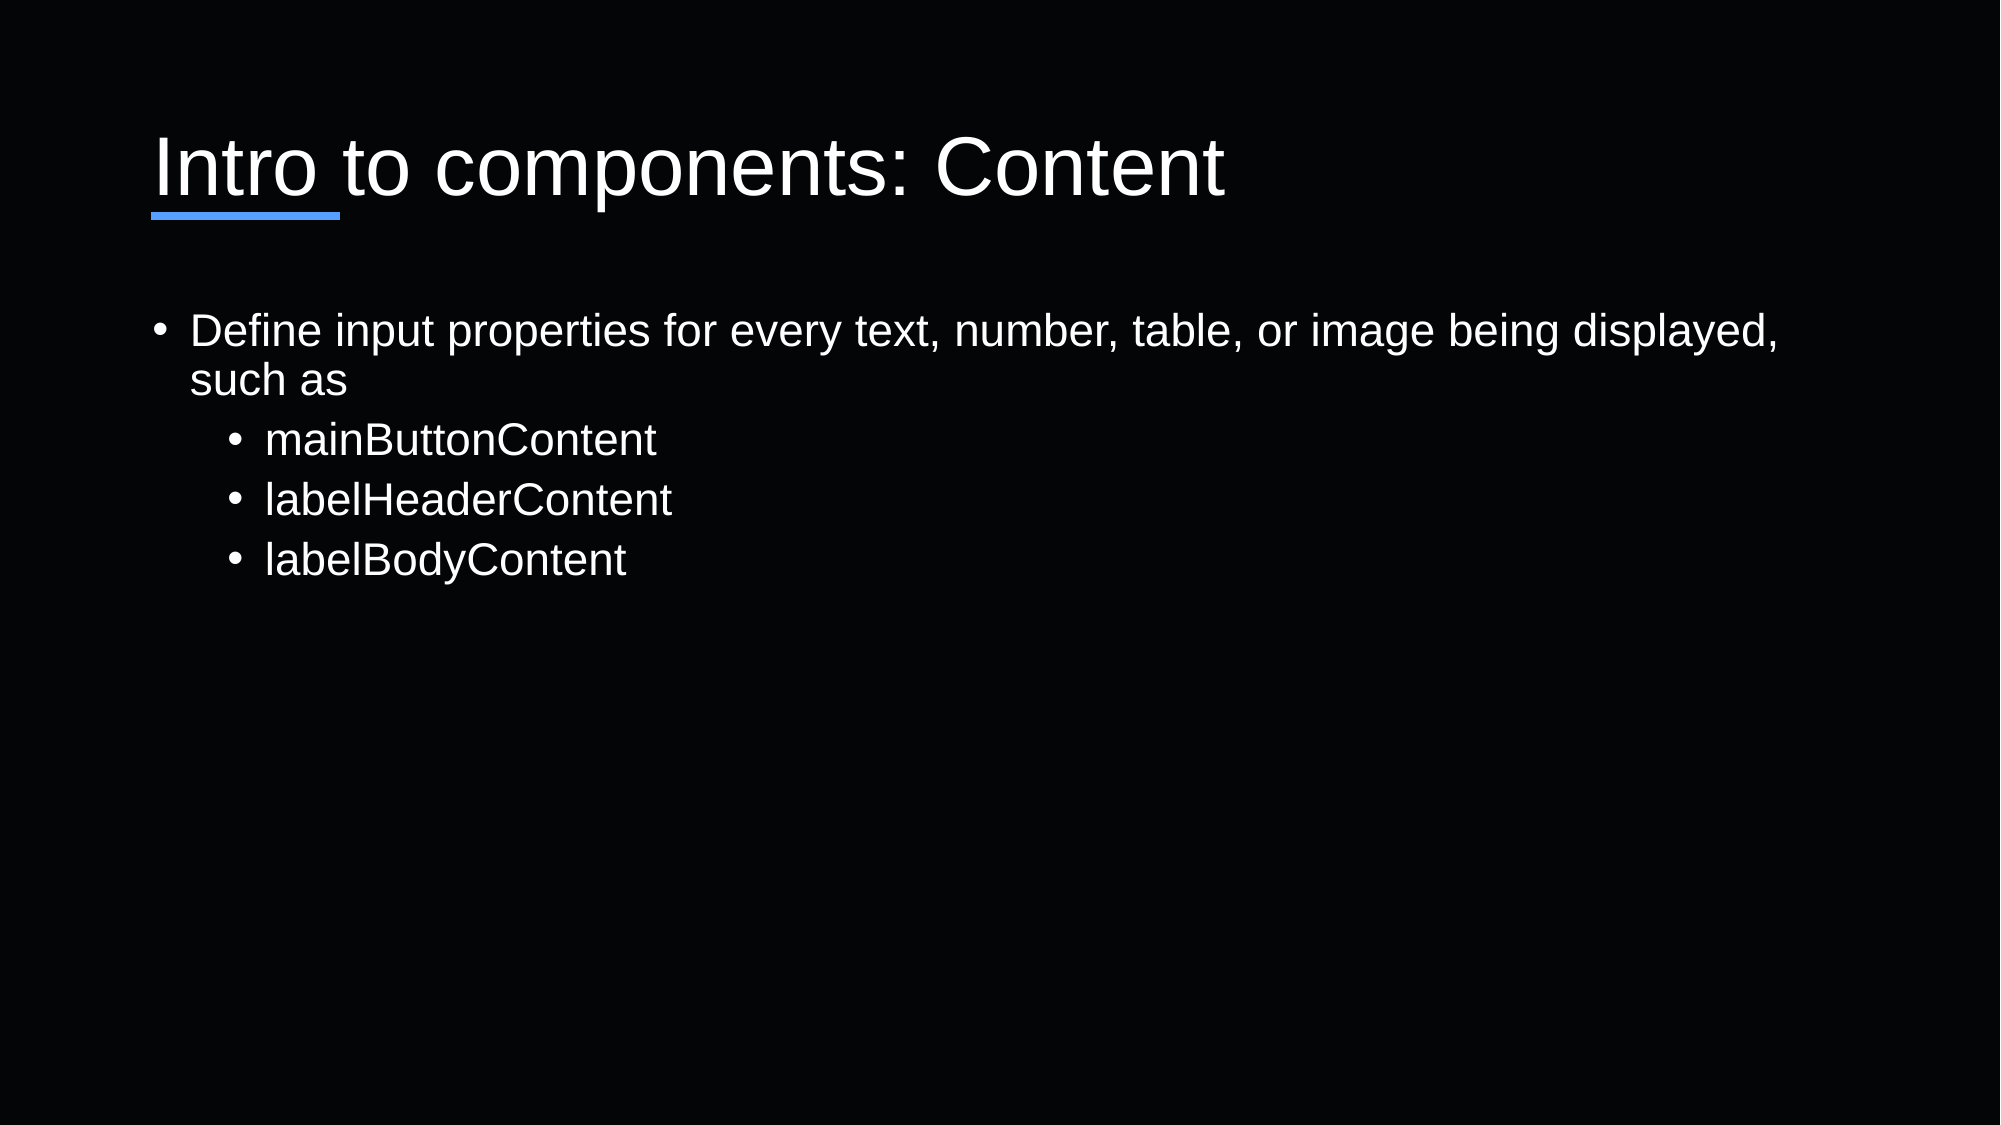

# Intro to components: Content
Define input properties for every text, number, table, or image being displayed, such as
mainButtonContent
labelHeaderContent
labelBodyContent